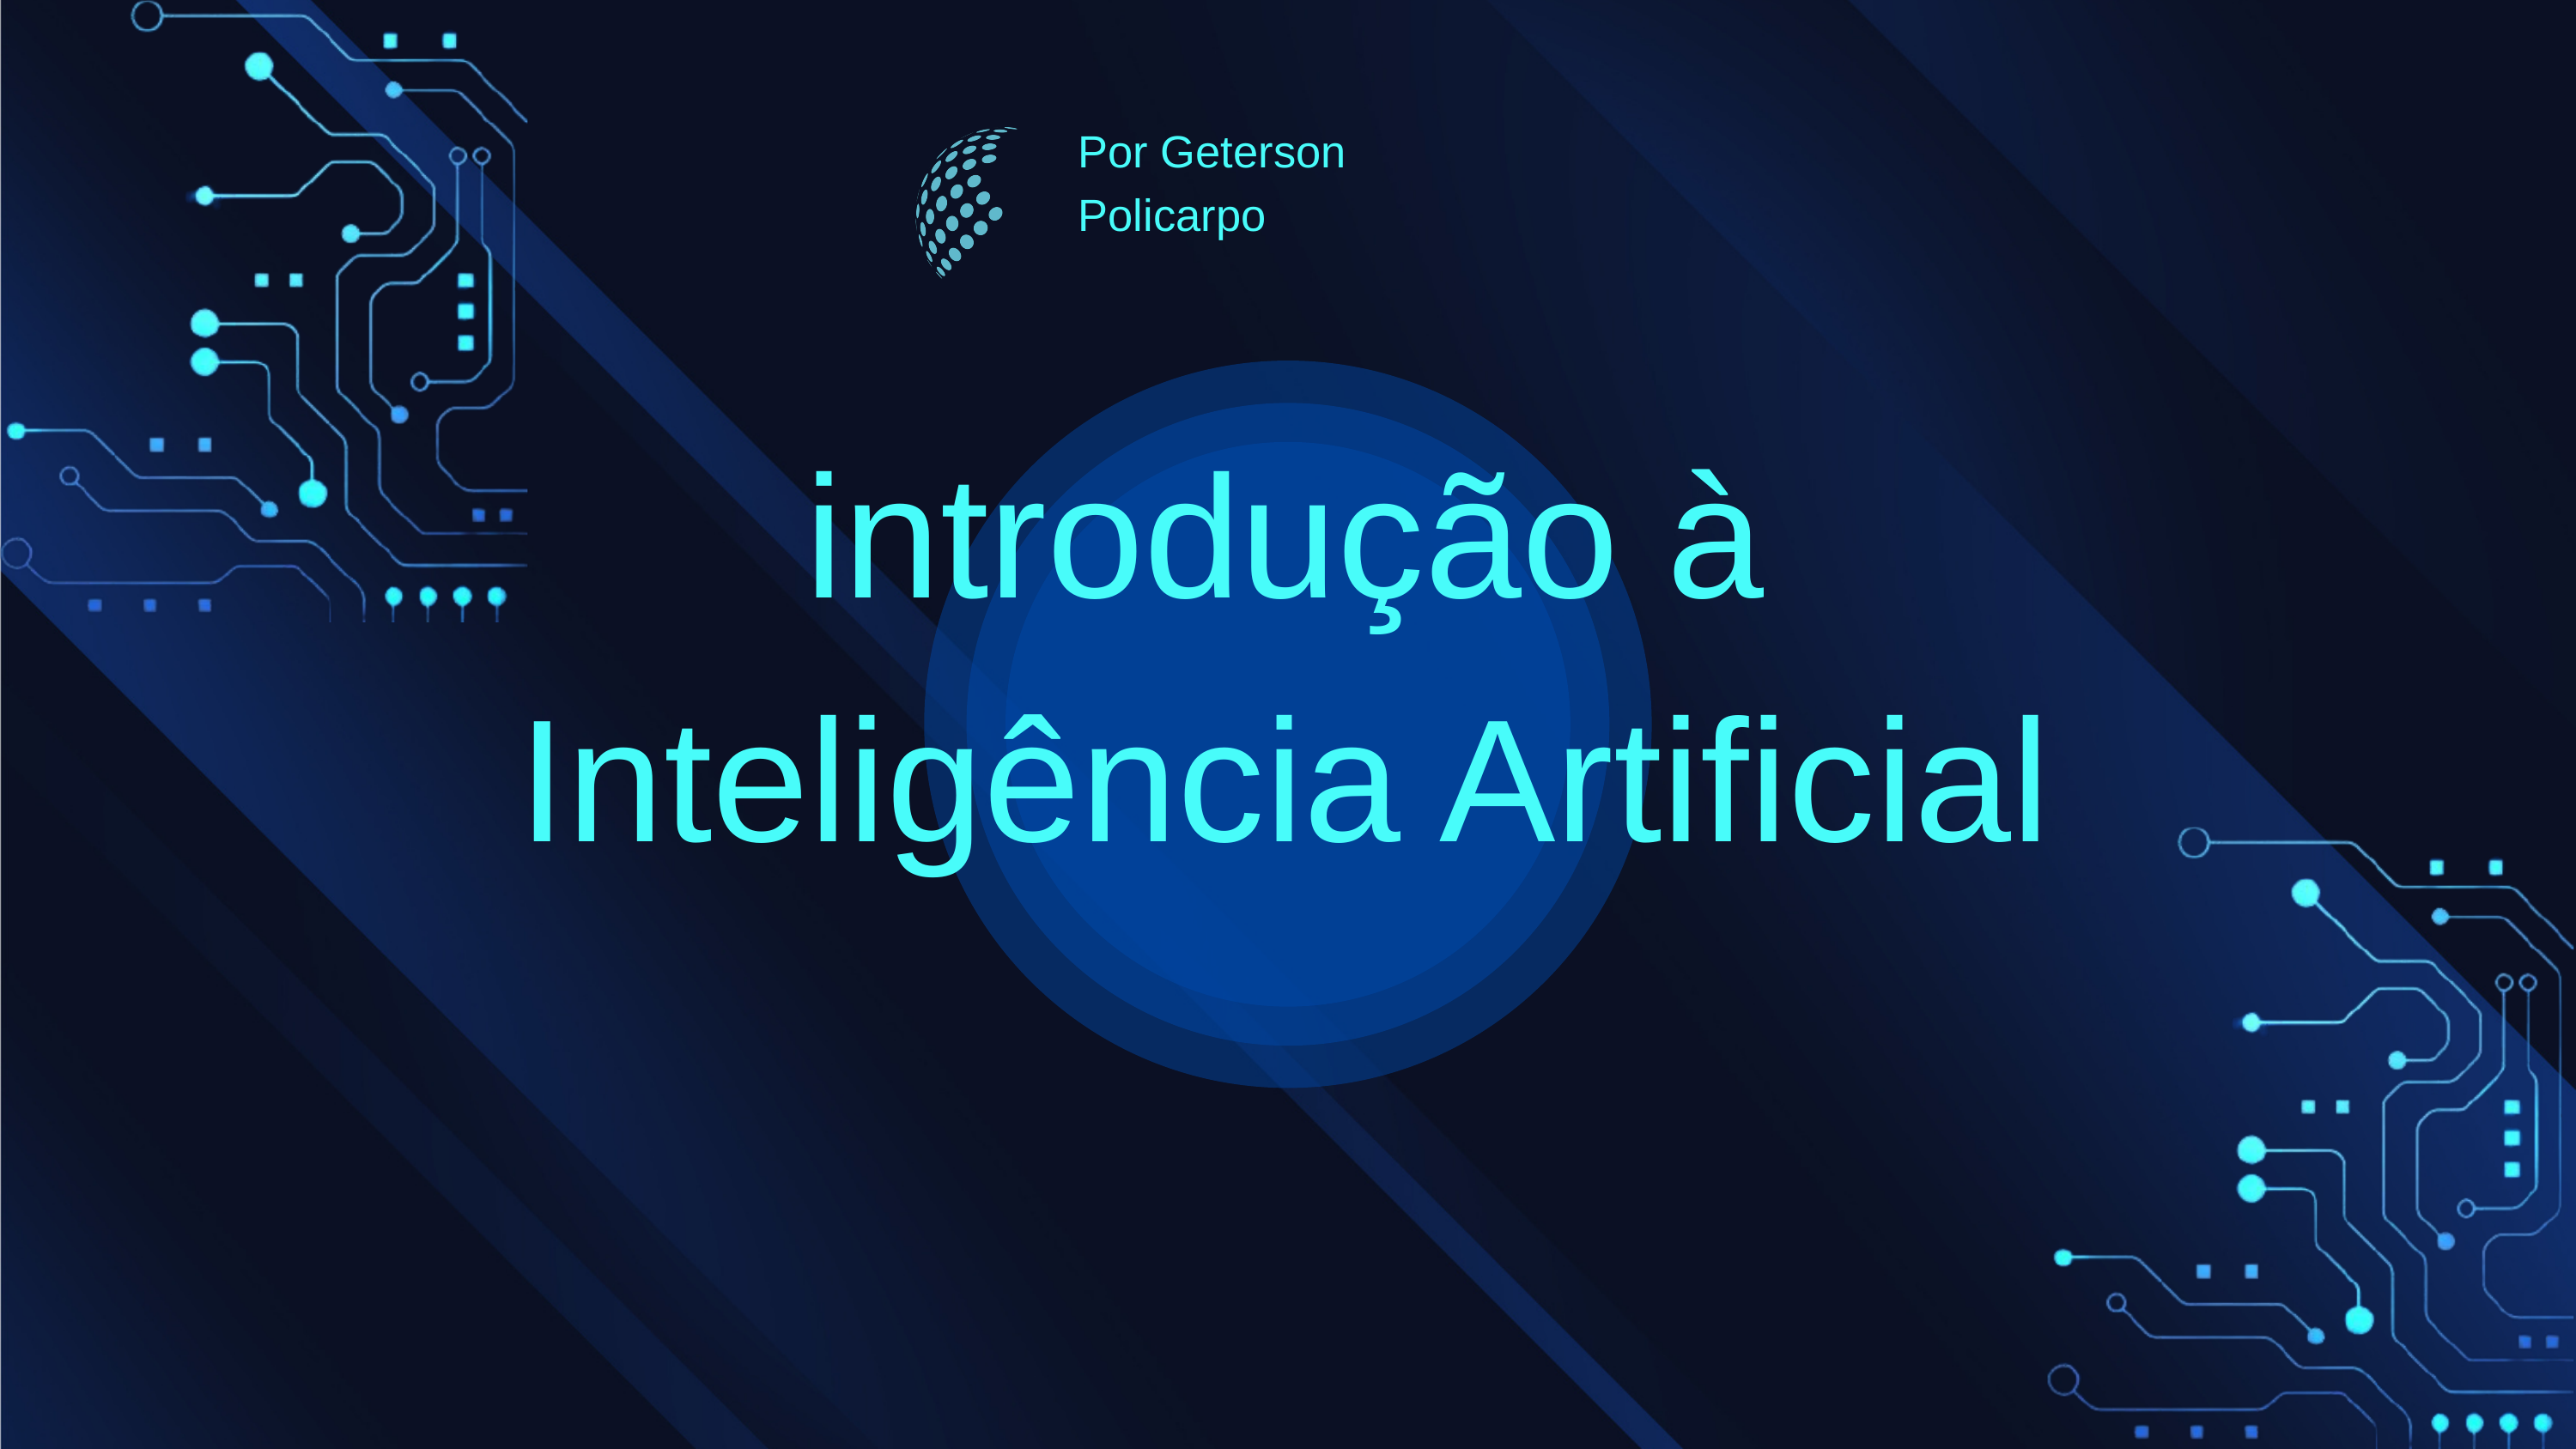

Por Geterson Policarpo

introdução à Inteligência Artificial